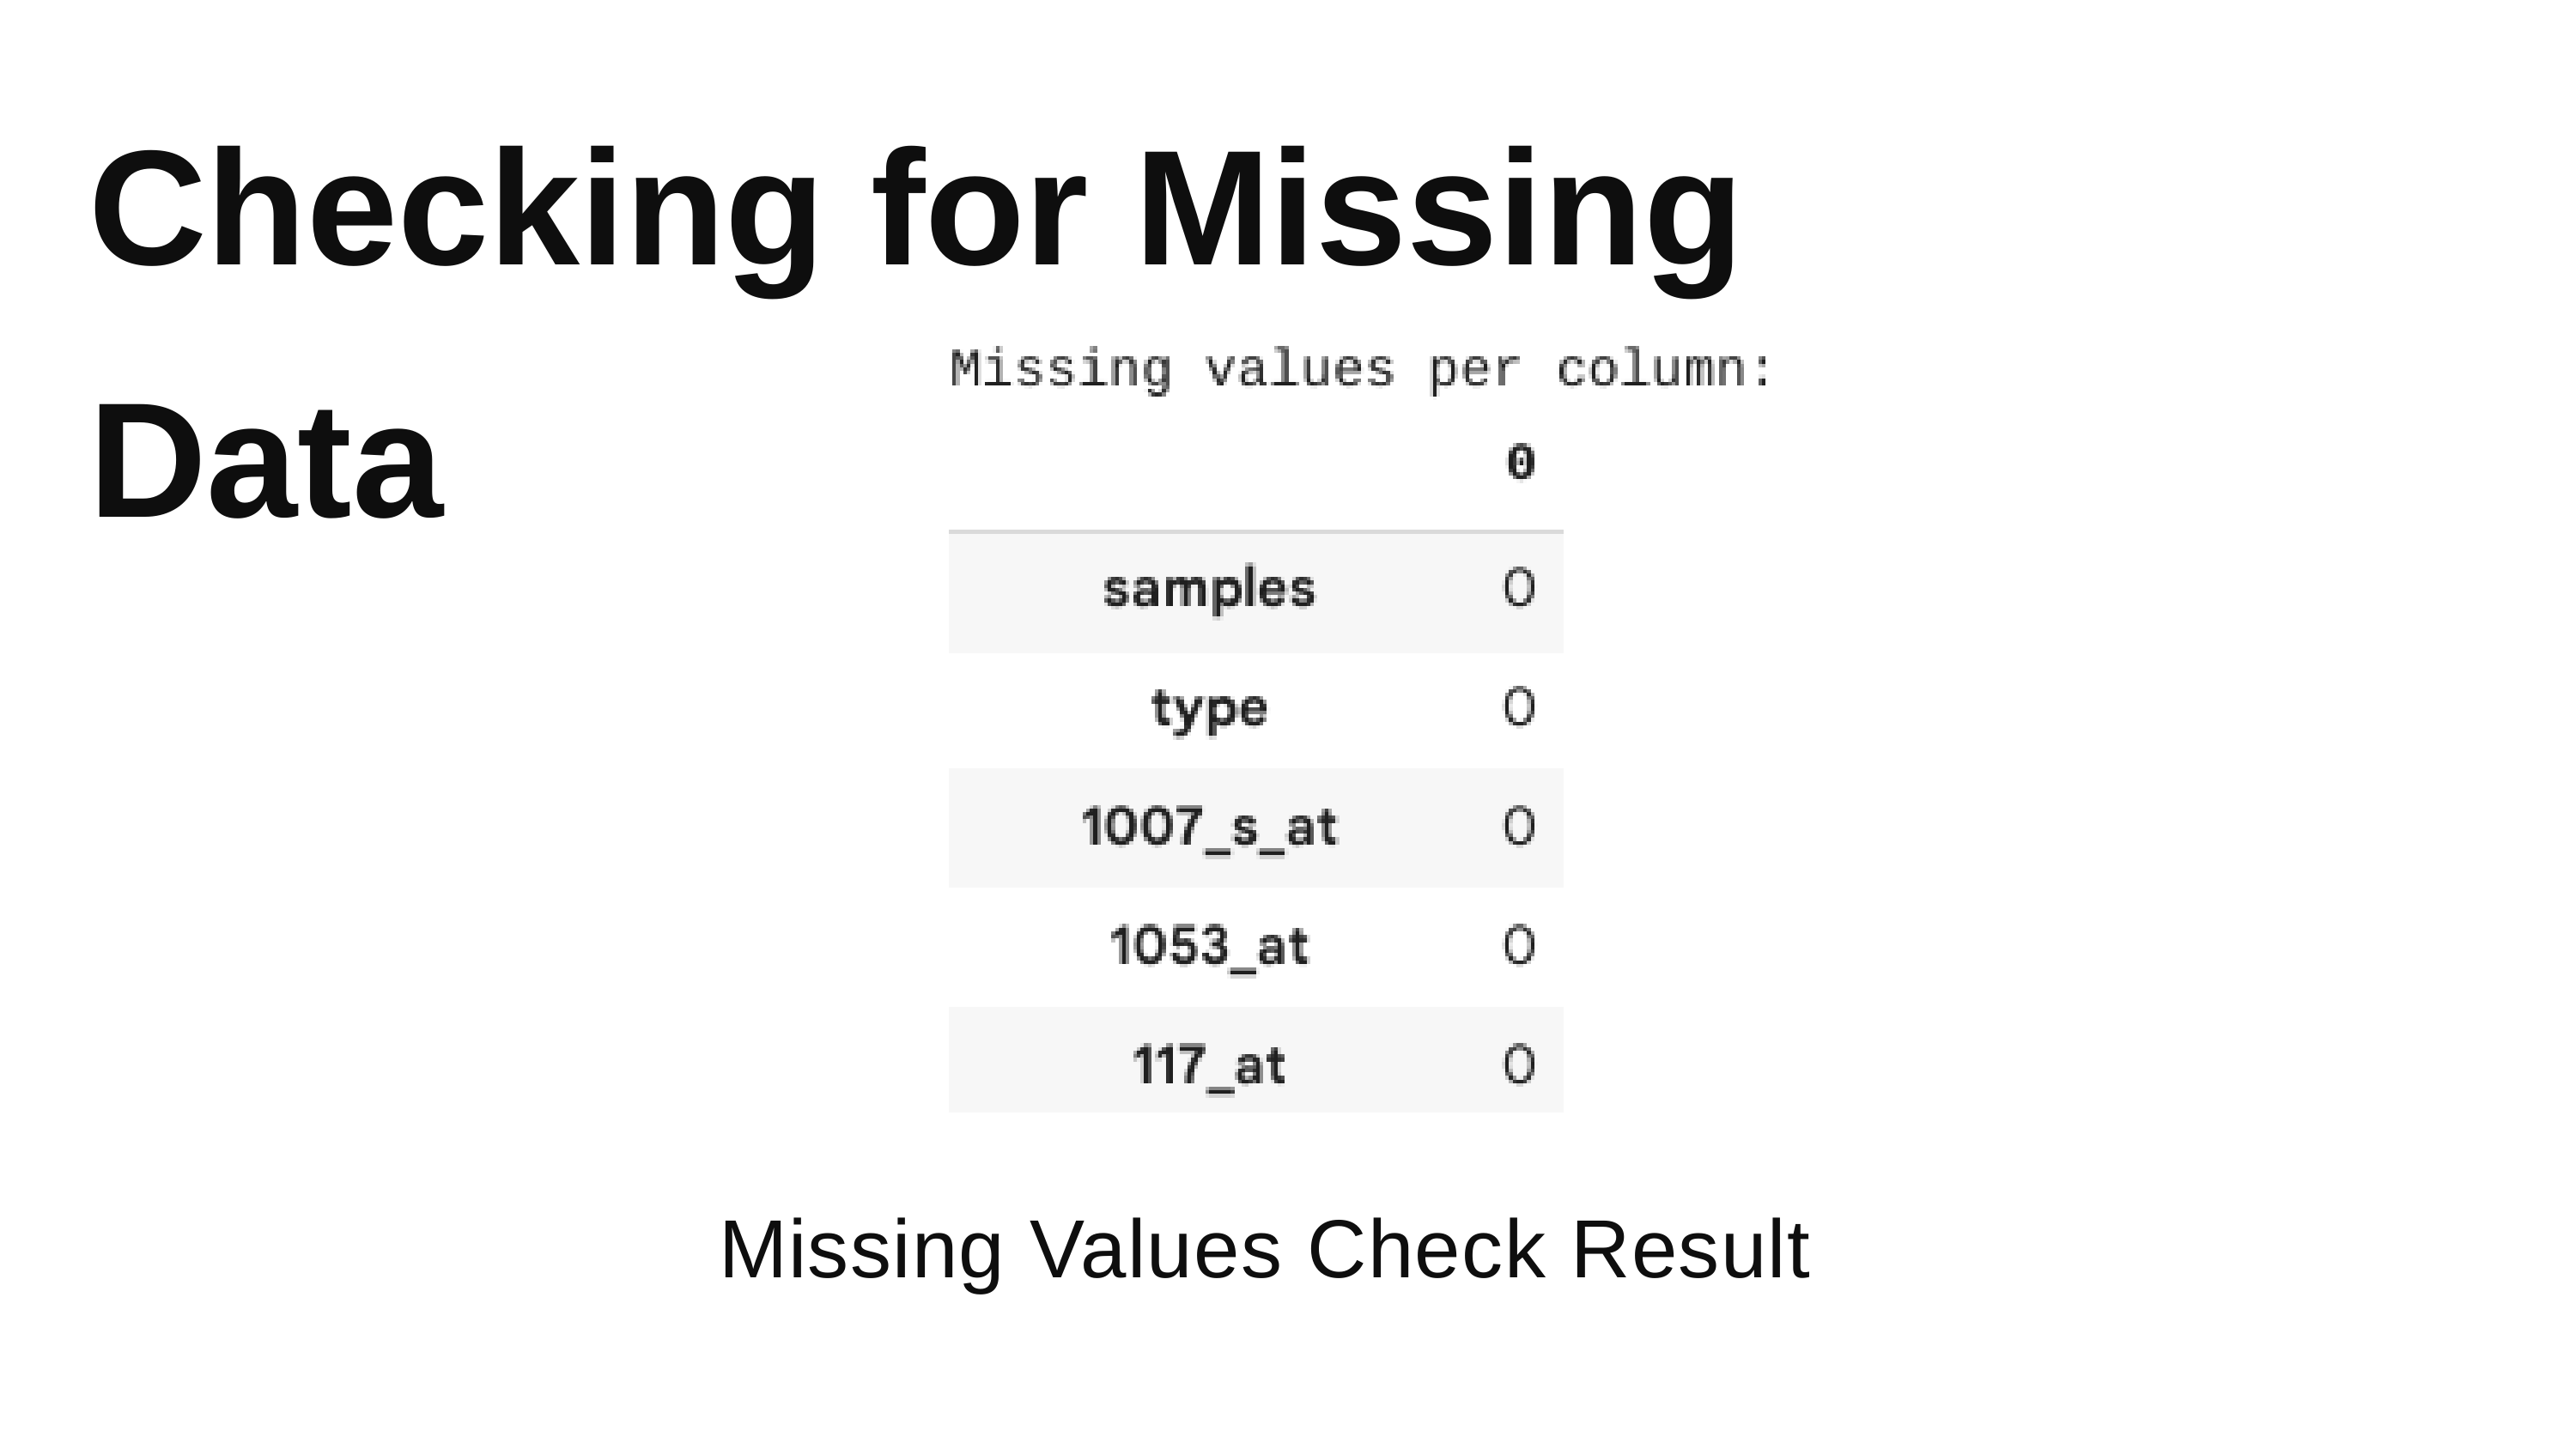

Checking for Missing Data

 Missing Values Check Result